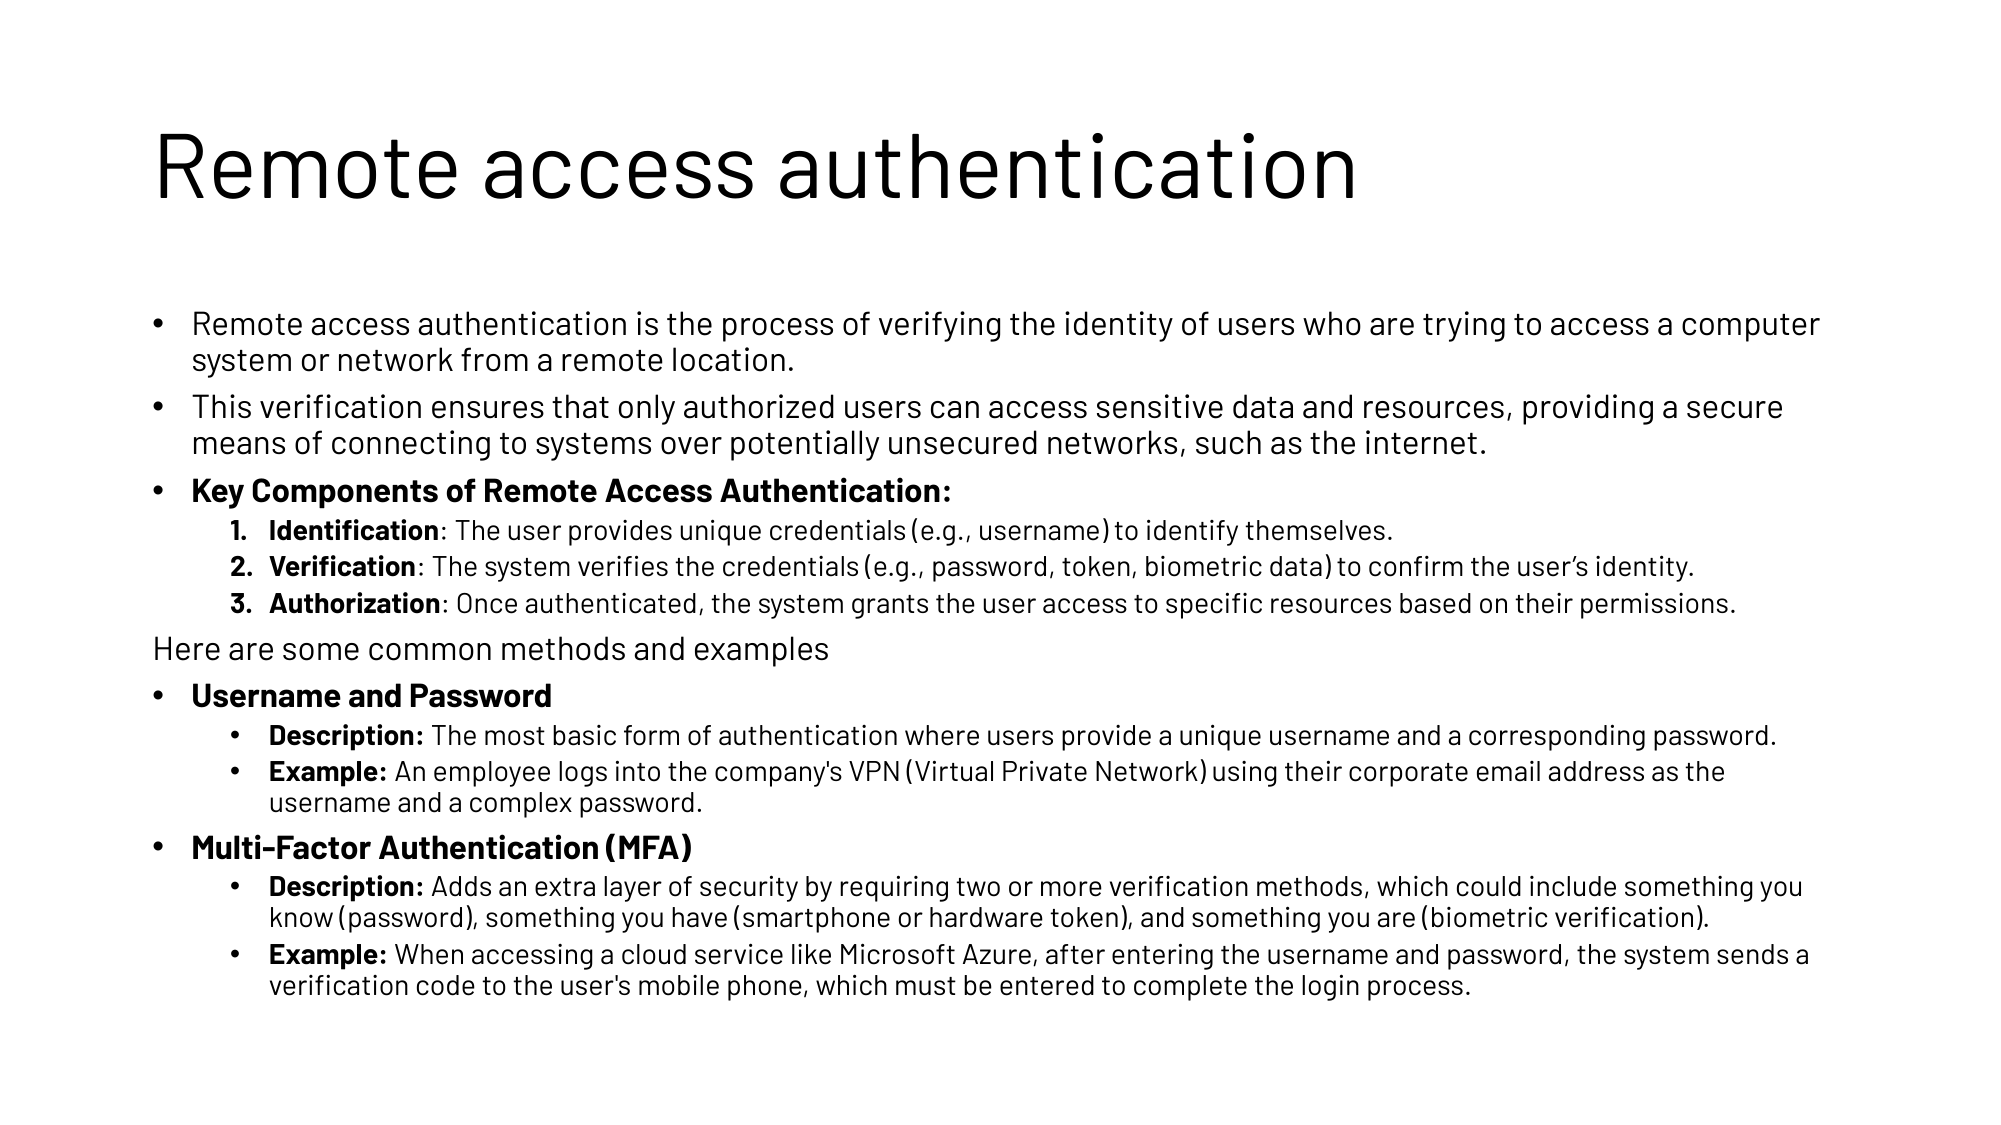

# Remote access authentication
Remote access authentication is the process of verifying the identity of users who are trying to access a computer system or network from a remote location.
This verification ensures that only authorized users can access sensitive data and resources, providing a secure means of connecting to systems over potentially unsecured networks, such as the internet.
Key Components of Remote Access Authentication:
Identification: The user provides unique credentials (e.g., username) to identify themselves.
Verification: The system verifies the credentials (e.g., password, token, biometric data) to confirm the user’s identity.
Authorization: Once authenticated, the system grants the user access to specific resources based on their permissions.
Here are some common methods and examples
Username and Password
Description: The most basic form of authentication where users provide a unique username and a corresponding password.
Example: An employee logs into the company's VPN (Virtual Private Network) using their corporate email address as the username and a complex password.
Multi-Factor Authentication (MFA)
Description: Adds an extra layer of security by requiring two or more verification methods, which could include something you know (password), something you have (smartphone or hardware token), and something you are (biometric verification).
Example: When accessing a cloud service like Microsoft Azure, after entering the username and password, the system sends a verification code to the user's mobile phone, which must be entered to complete the login process.